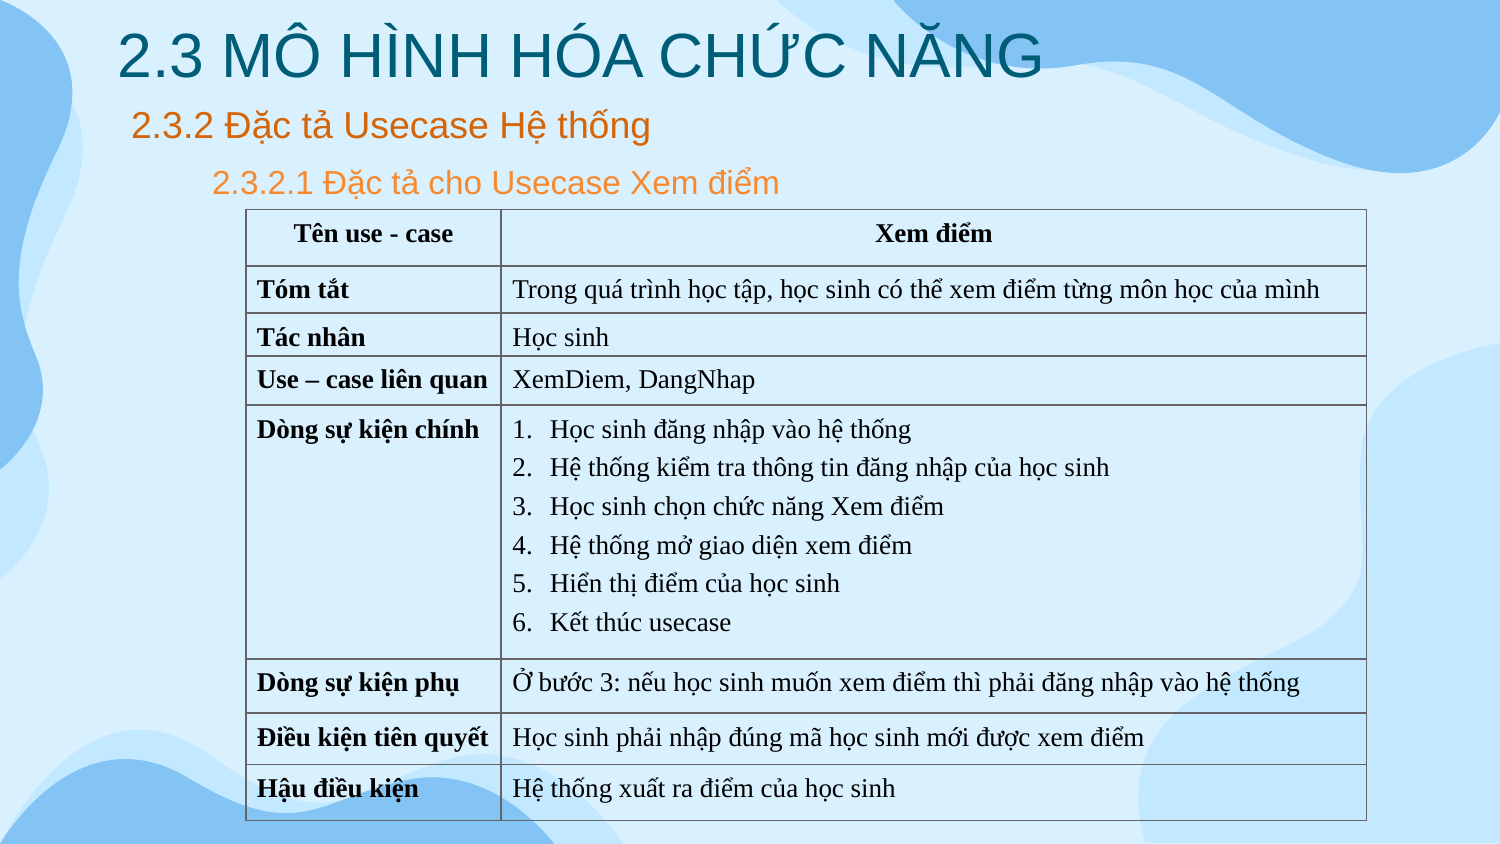

# 2.3 MÔ HÌNH HÓA CHỨC NĂNG
2.3.2 Đặc tả Usecase Hệ thống
2.3.2.1 Đặc tả cho Usecase Xem điểm
| Tên use - case | Xem điểm |
| --- | --- |
| Tóm tắt | Trong quá trình học tập, học sinh có thể xem điểm từng môn học của mình |
| Tác nhân | Học sinh |
| Use – case liên quan | XemDiem, DangNhap |
| Dòng sự kiện chính | Học sinh đăng nhập vào hệ thống Hệ thống kiểm tra thông tin đăng nhập của học sinh Học sinh chọn chức năng Xem điểm Hệ thống mở giao diện xem điểm Hiển thị điểm của học sinh Kết thúc usecase |
| Dòng sự kiện phụ | Ở bước 3: nếu học sinh muốn xem điểm thì phải đăng nhập vào hệ thống |
| Điều kiện tiên quyết | Học sinh phải nhập đúng mã học sinh mới được xem điểm |
| Hậu điều kiện | Hệ thống xuất ra điểm của học sinh |